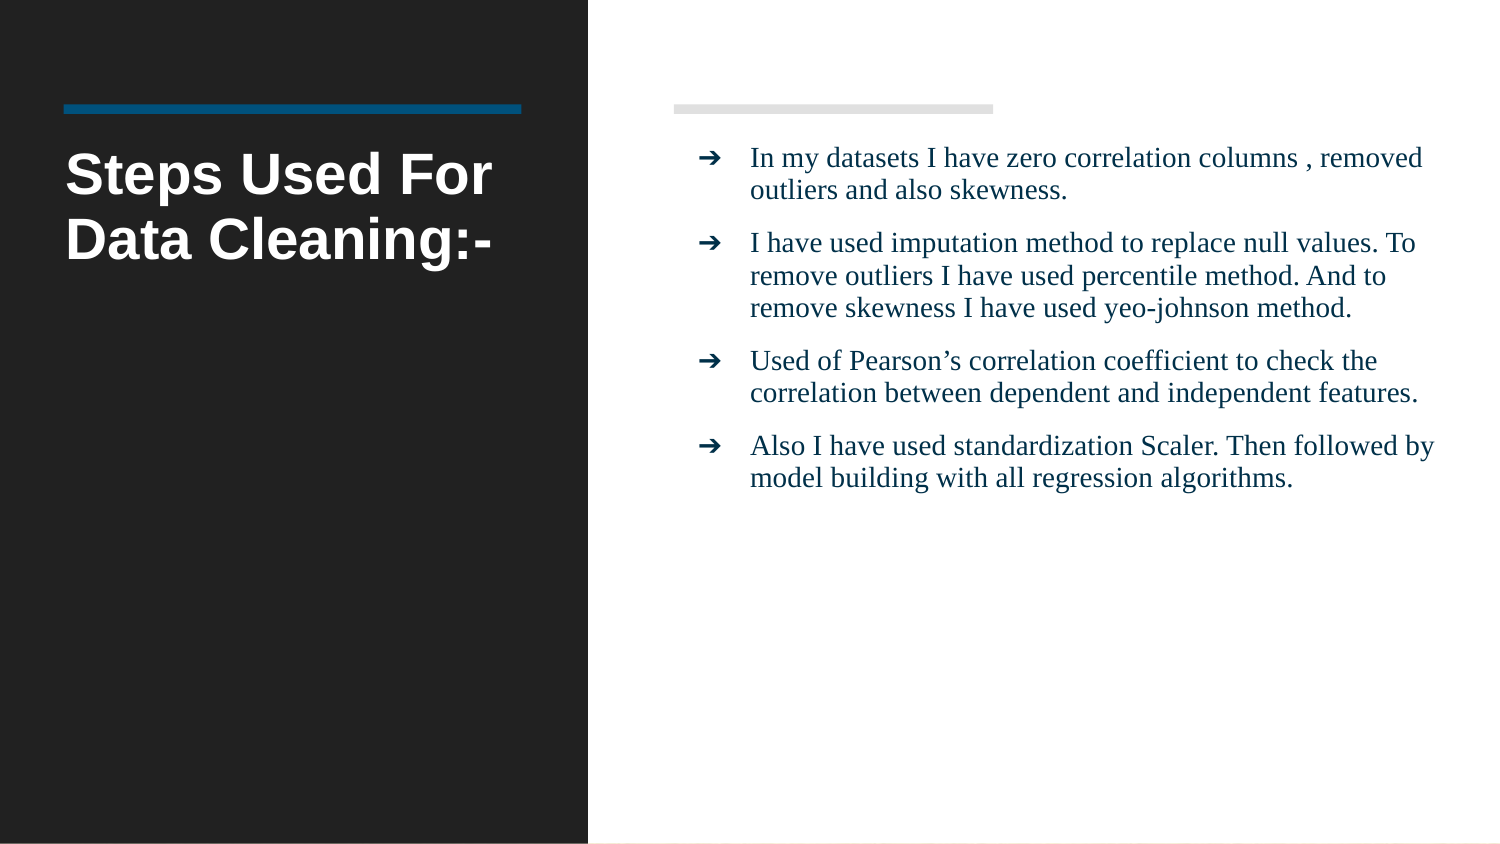

# Steps Used For Data Cleaning:-
In my datasets I have zero correlation columns , removed outliers and also skewness.
I have used imputation method to replace null values. To remove outliers I have used percentile method. And to remove skewness I have used yeo-johnson method.
Used of Pearson’s correlation coefficient to check the correlation between dependent and independent features.
Also I have used standardization Scaler. Then followed by model building with all regression algorithms.